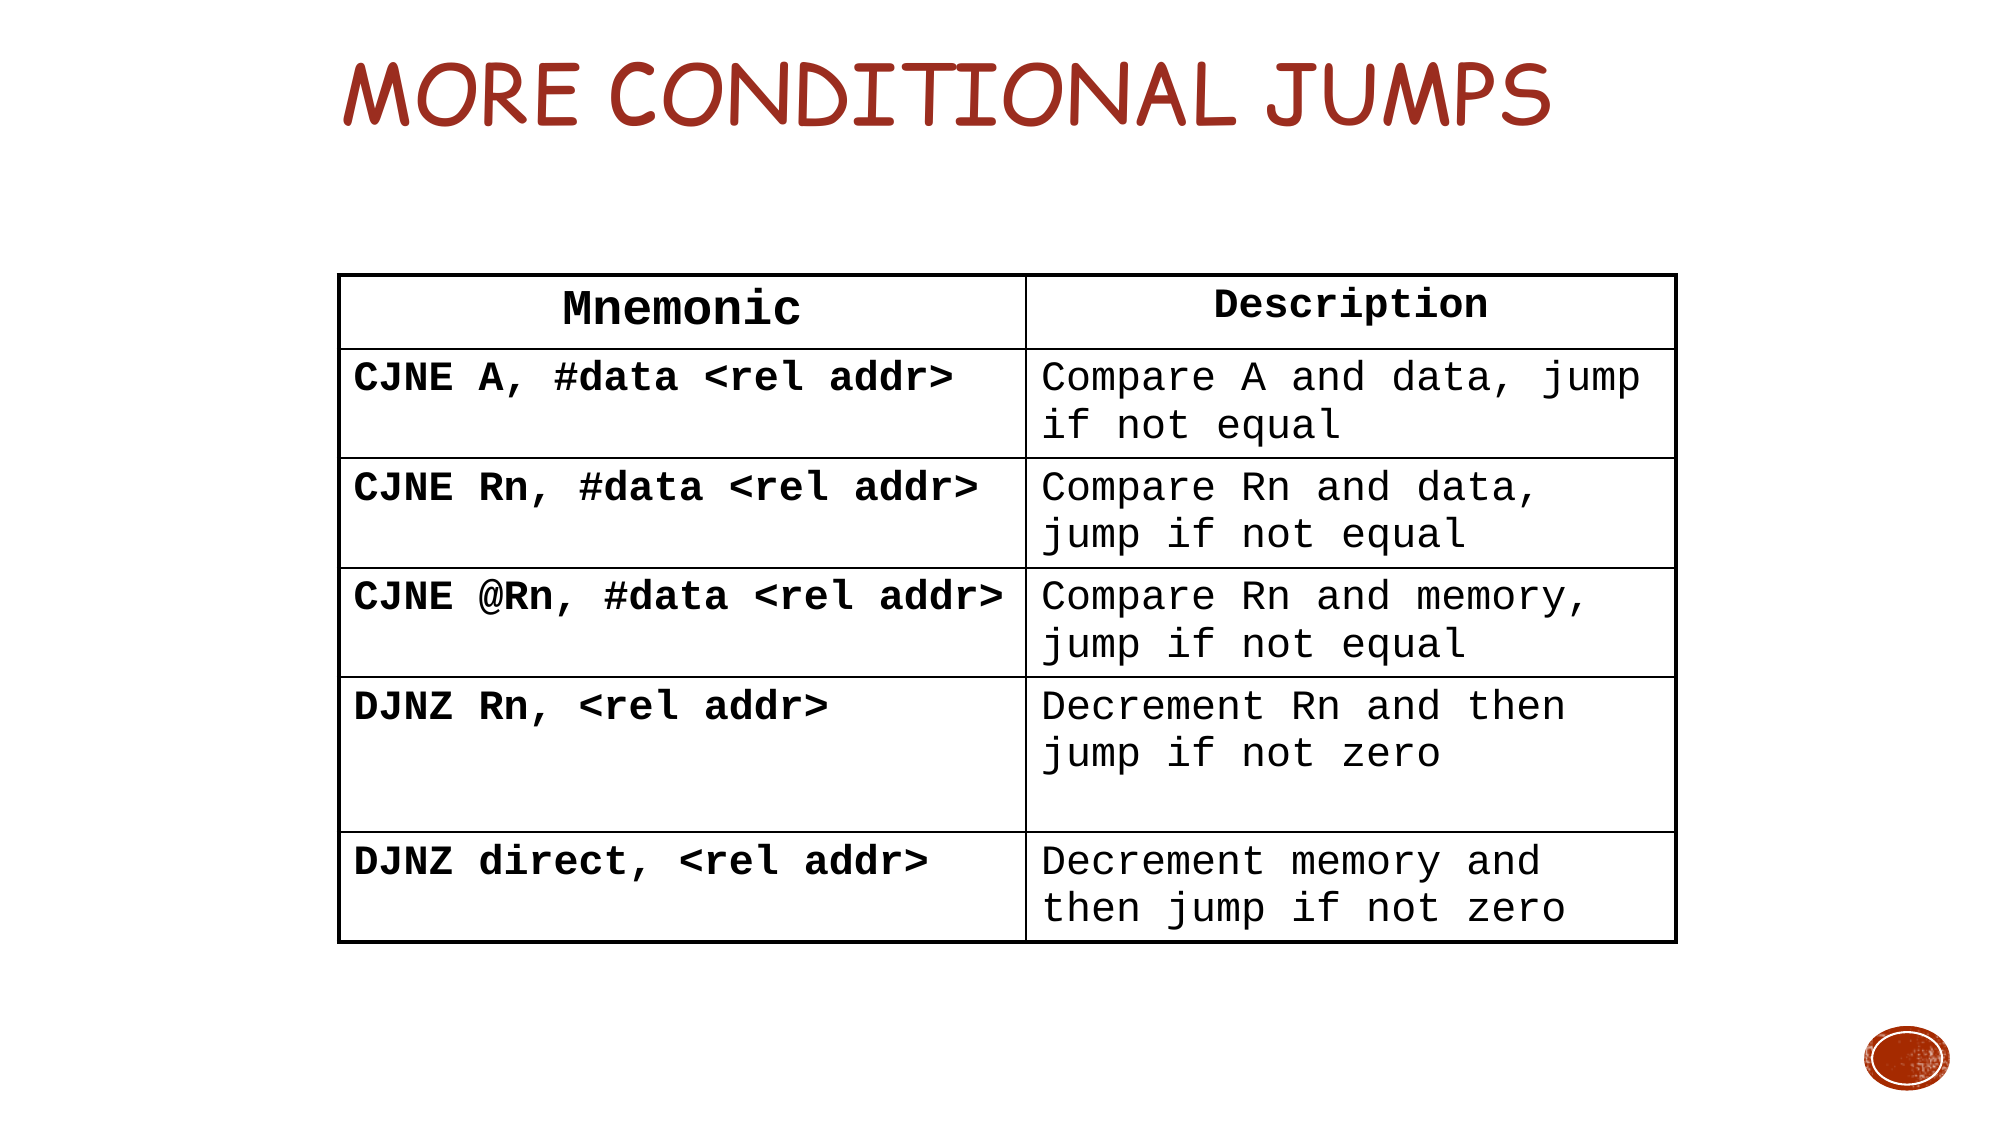

# More Conditional Jumps
| Mnemonic | Description |
| --- | --- |
| CJNE A, #data <rel addr> | Compare A and data, jump if not equal |
| CJNE Rn, #data <rel addr> | Compare Rn and data, jump if not equal |
| CJNE @Rn, #data <rel addr> | Compare Rn and memory, jump if not equal |
| DJNZ Rn, <rel addr> | Decrement Rn and then jump if not zero |
| DJNZ direct, <rel addr> | Decrement memory and then jump if not zero |